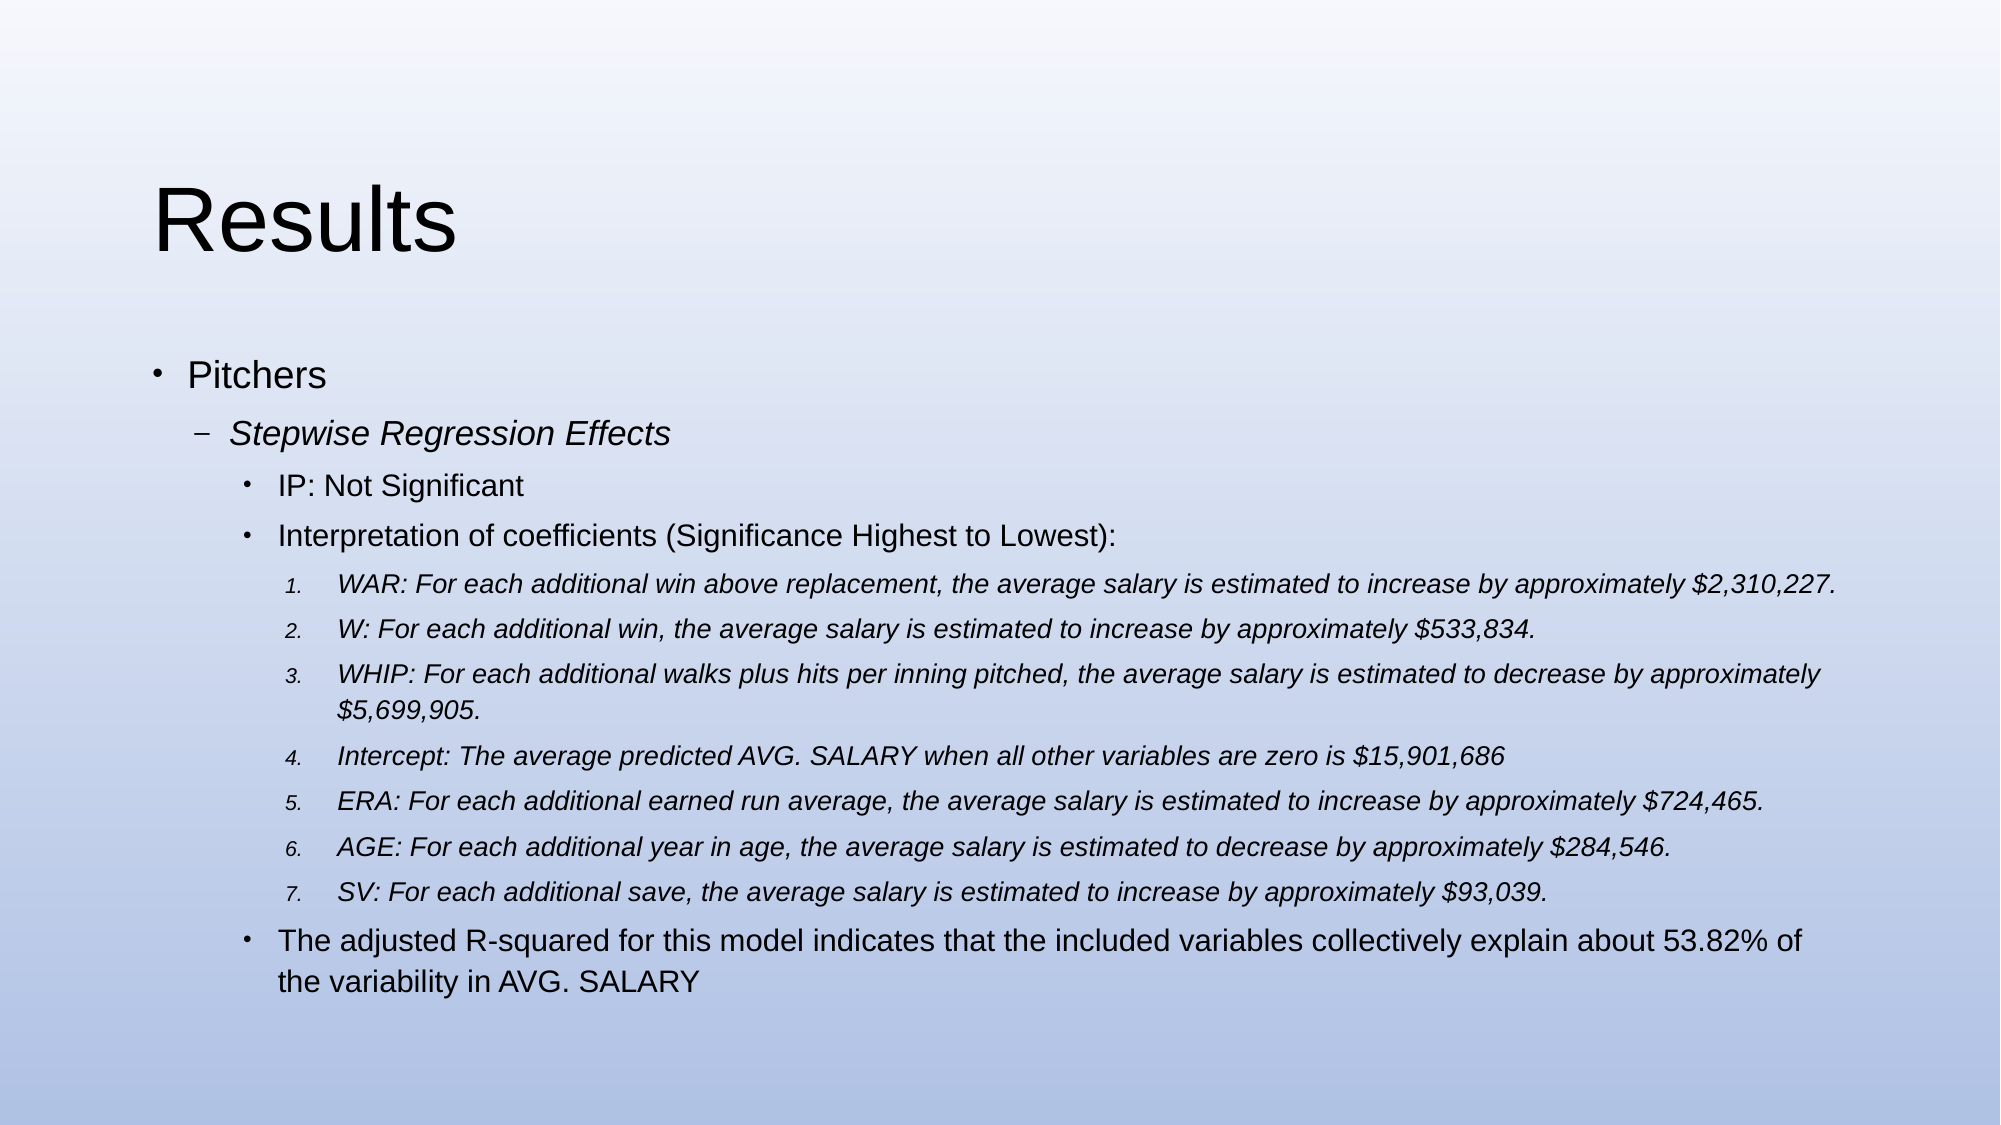

# Results
Pitchers
Stepwise Regression Effects
IP: Not Significant
Interpretation of coefficients (Significance Highest to Lowest):
WAR: For each additional win above replacement, the average salary is estimated to increase by approximately $2,310,227.
W: For each additional win, the average salary is estimated to increase by approximately $533,834.
WHIP: For each additional walks plus hits per inning pitched, the average salary is estimated to decrease by approximately $5,699,905.
Intercept: The average predicted AVG. SALARY when all other variables are zero is $15,901,686
ERA: For each additional earned run average, the average salary is estimated to increase by approximately $724,465.
AGE: For each additional year in age, the average salary is estimated to decrease by approximately $284,546.
SV: For each additional save, the average salary is estimated to increase by approximately $93,039.
The adjusted R-squared for this model indicates that the included variables collectively explain about 53.82% of the variability in AVG. SALARY